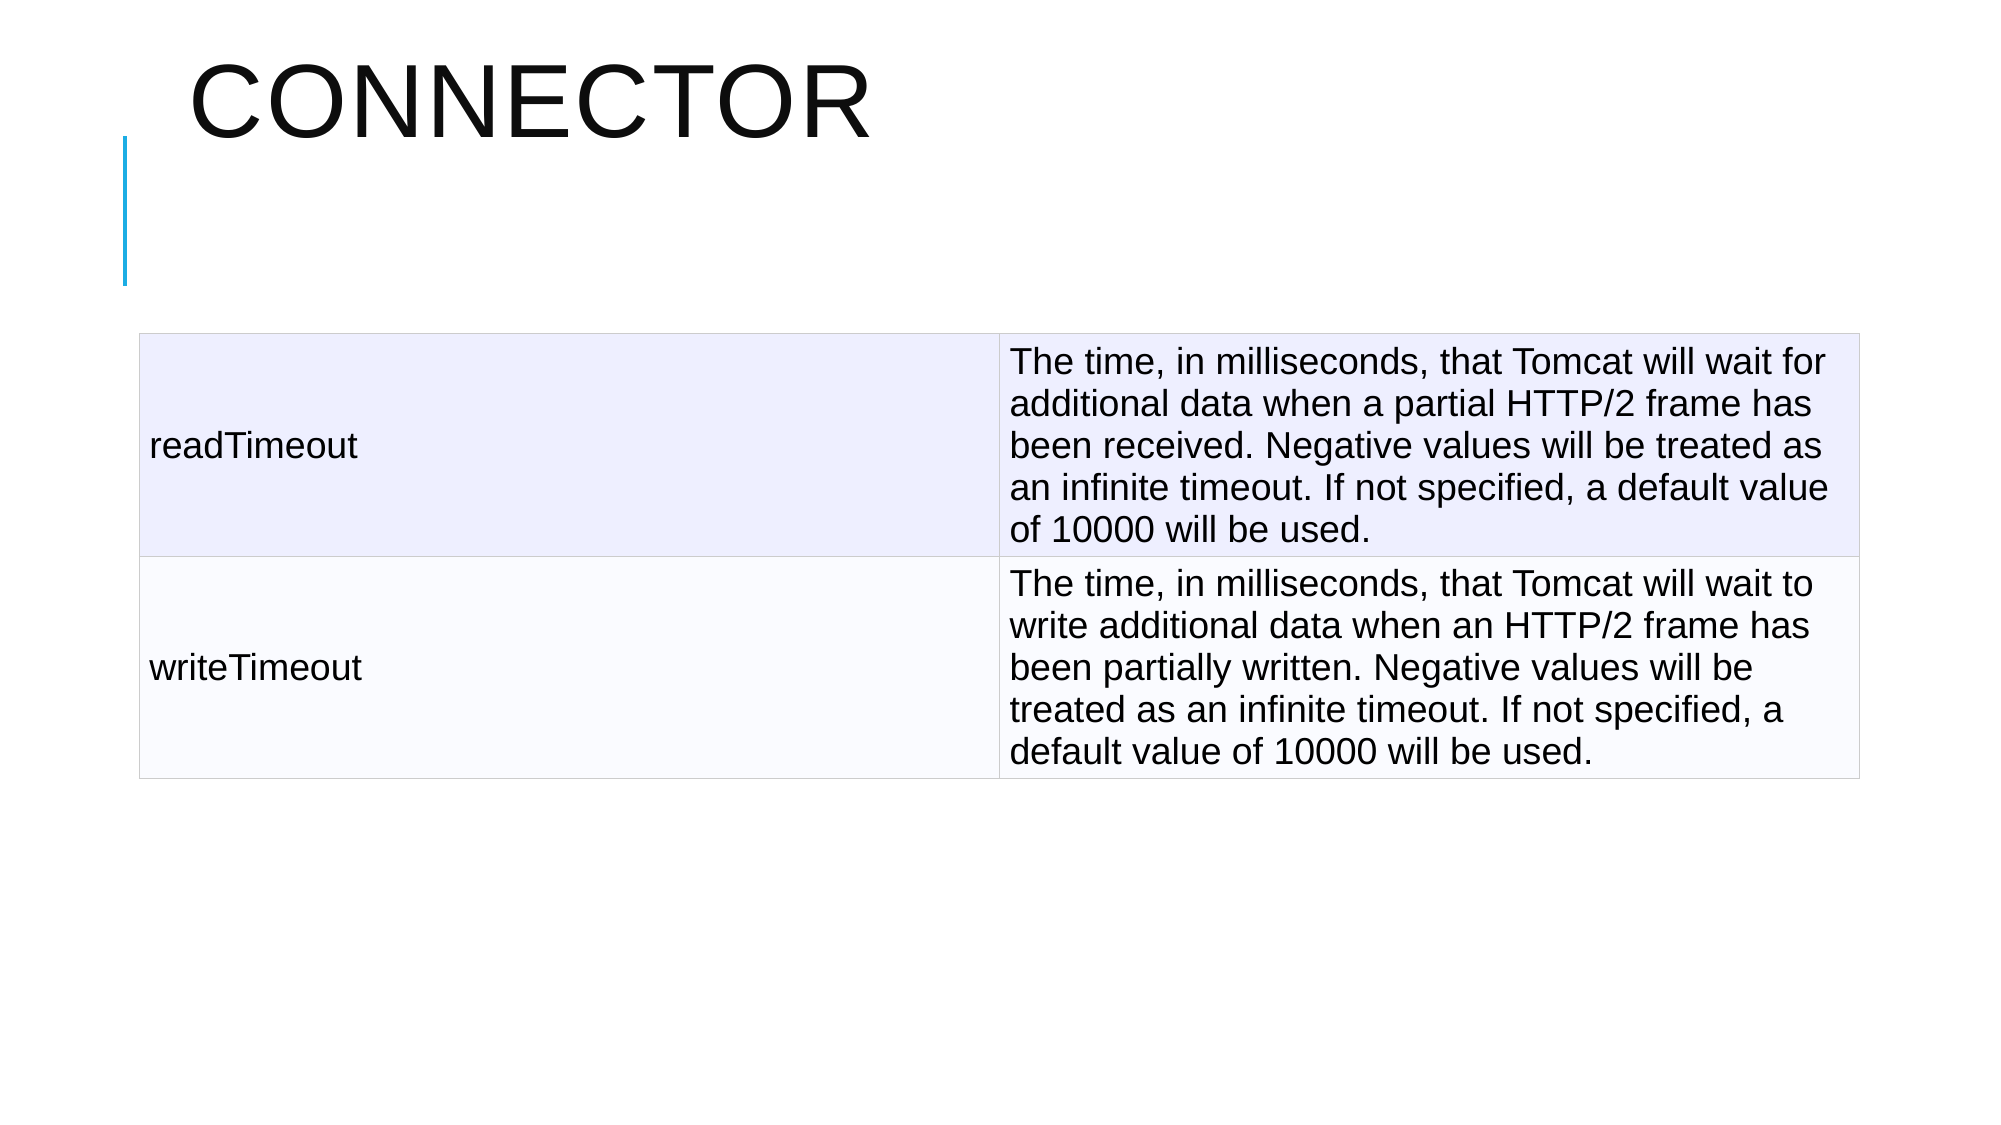

# Connector
| readTimeout | The time, in milliseconds, that Tomcat will wait for additional data when a partial HTTP/2 frame has been received. Negative values will be treated as an infinite timeout. If not specified, a default value of 10000 will be used. |
| --- | --- |
| writeTimeout | The time, in milliseconds, that Tomcat will wait to write additional data when an HTTP/2 frame has been partially written. Negative values will be treated as an infinite timeout. If not specified, a default value of 10000 will be used. |